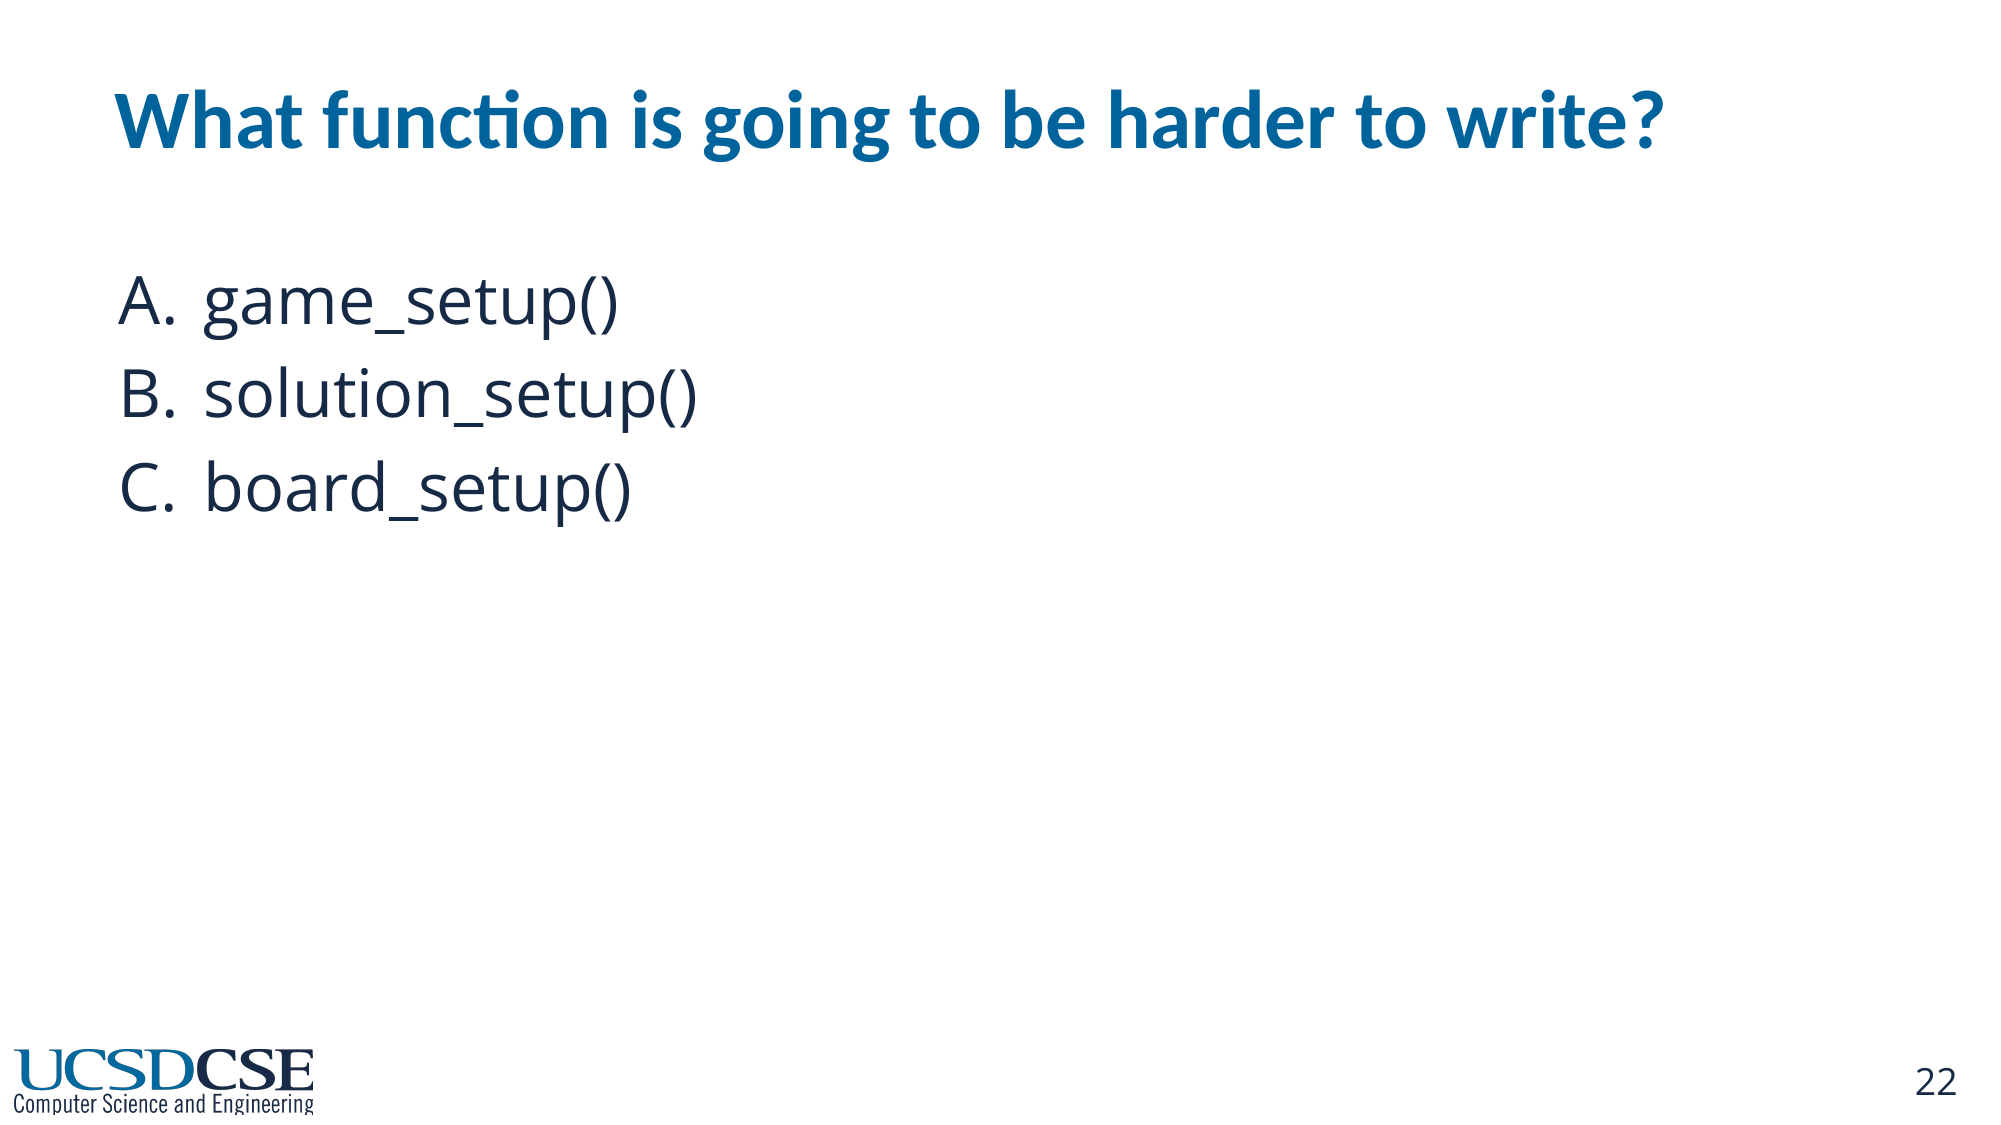

# What function is going to be harder to write?
game_setup()
solution_setup()
board_setup()